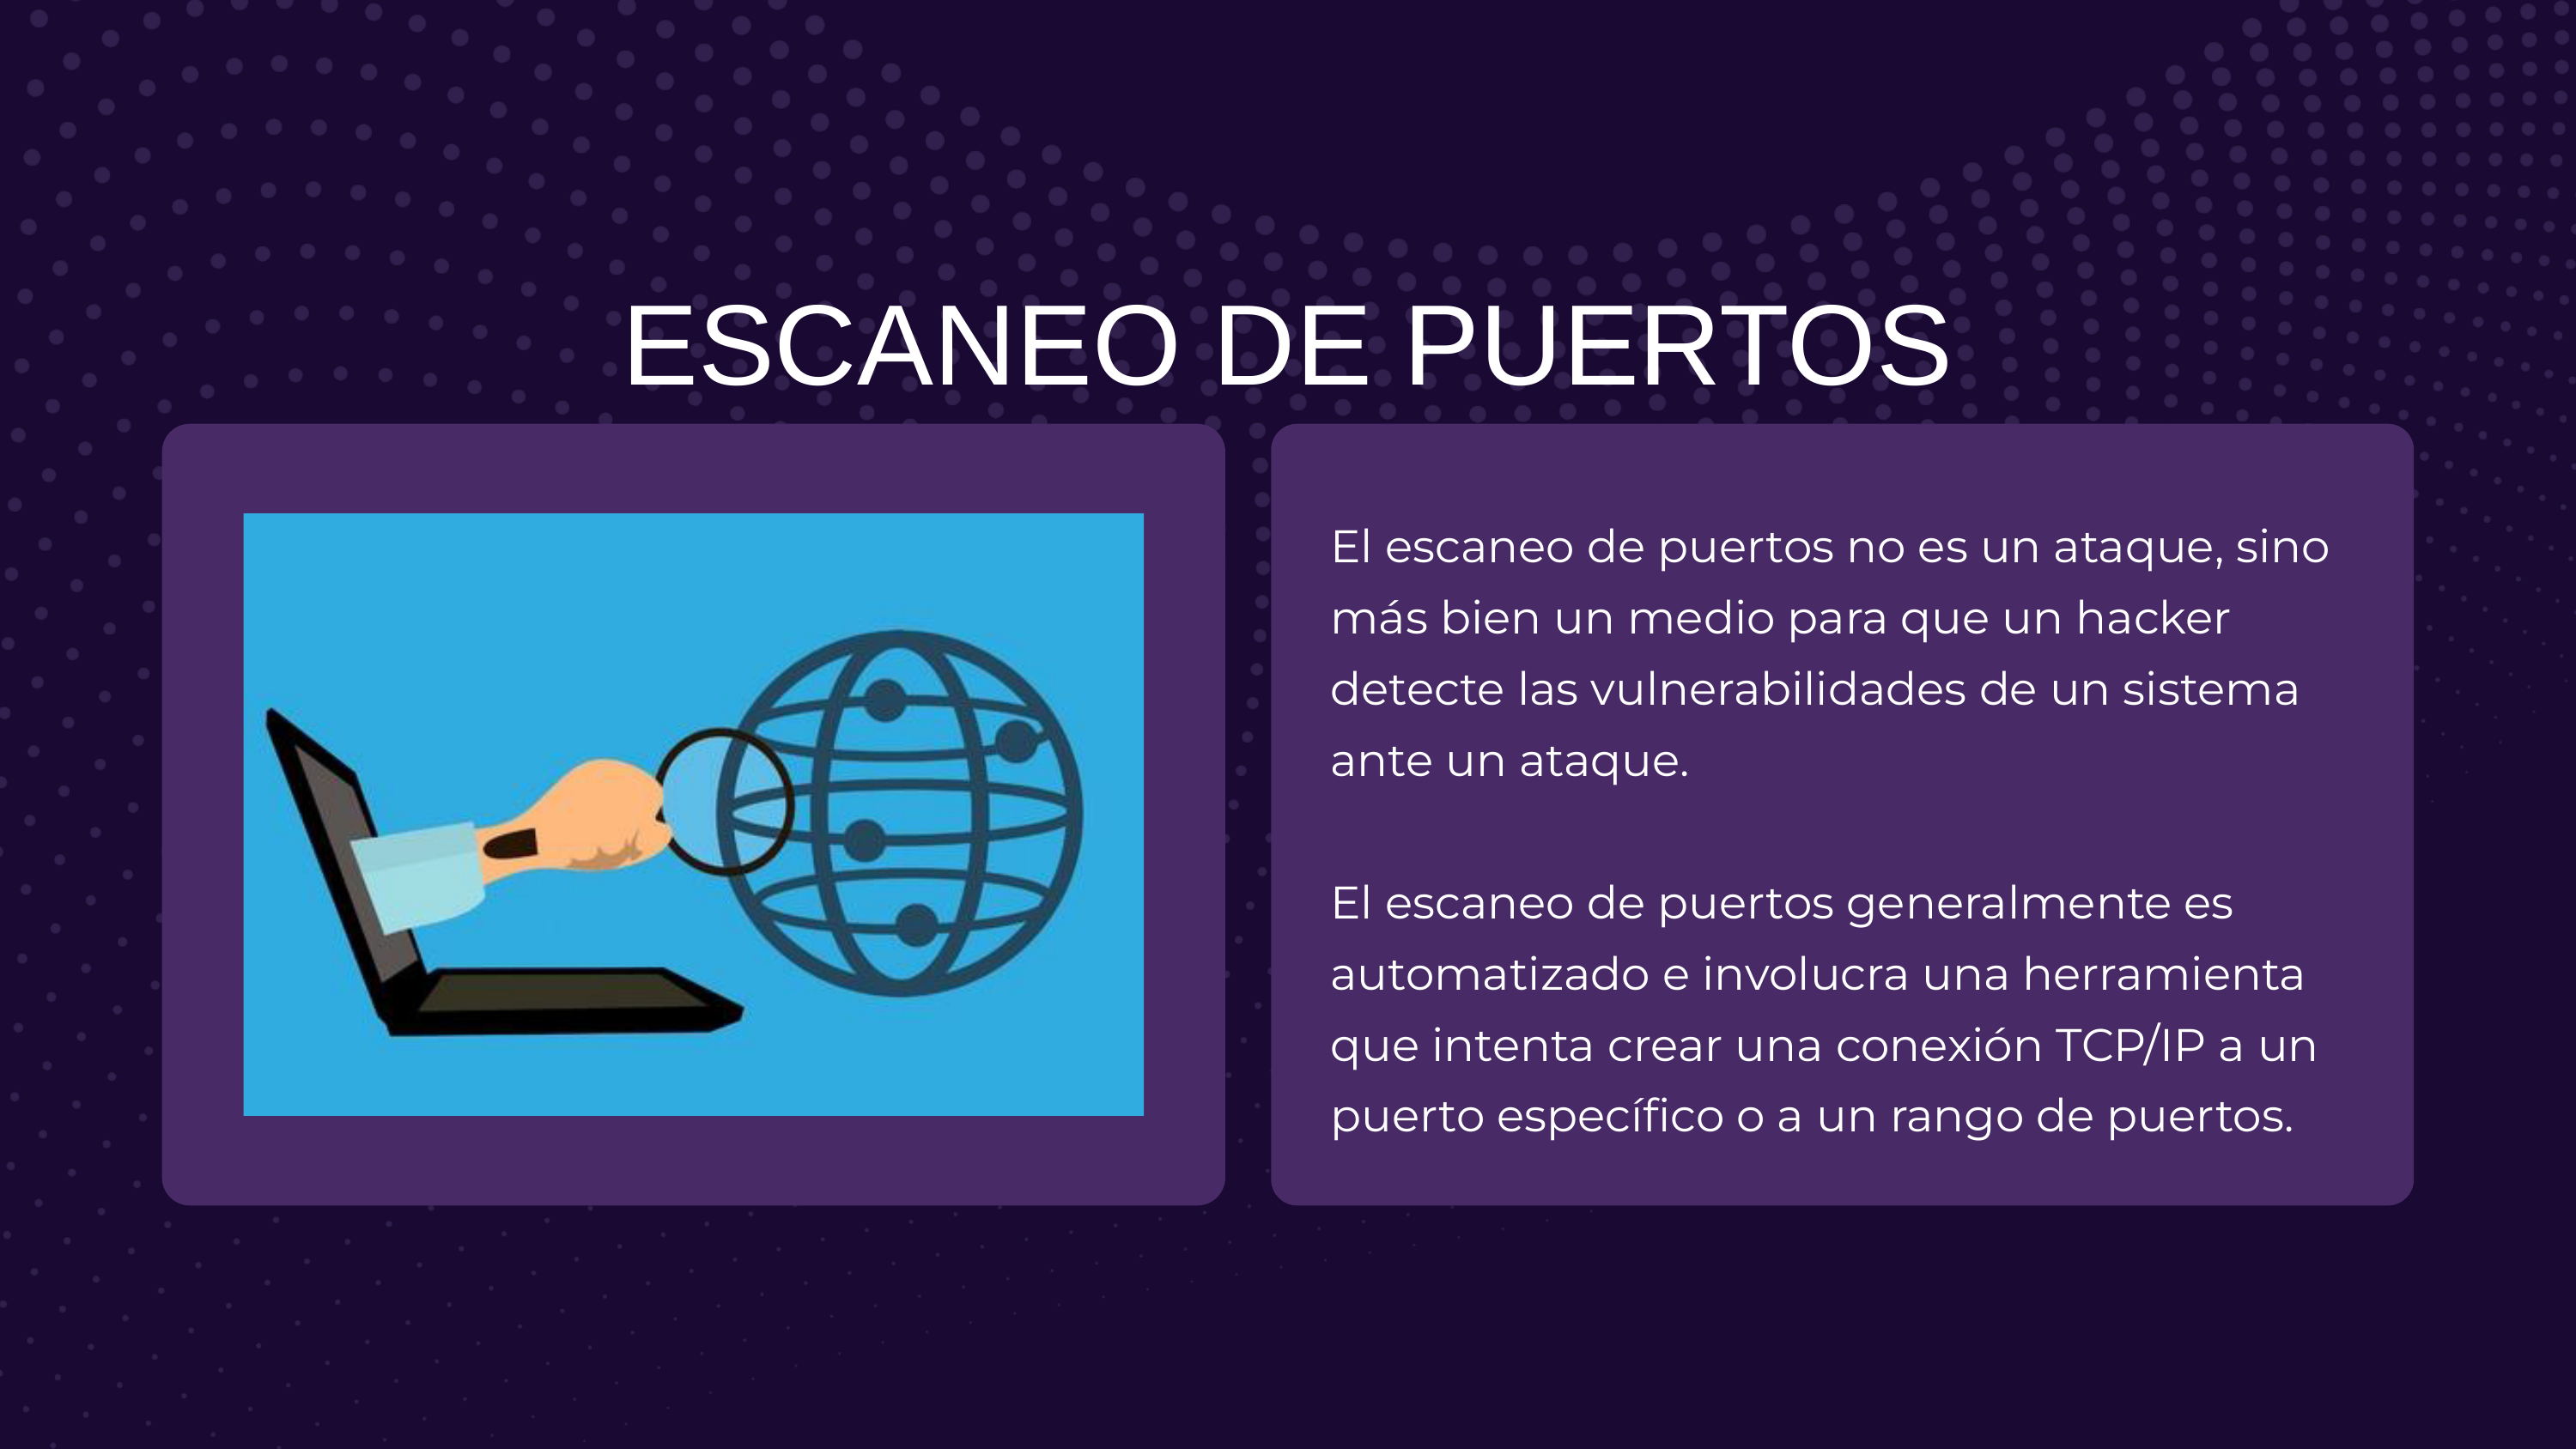

ESCANEO DE PUERTOS

El escaneo de puertos no es un ataque, sino más bien un medio para que un hacker detecte las vulnerabilidades de un sistema ante un ataque.

El escaneo de puertos generalmente es automatizado e involucra una herramienta que intenta crear una conexión TCP/IP a un puerto específico o a un rango de puertos.